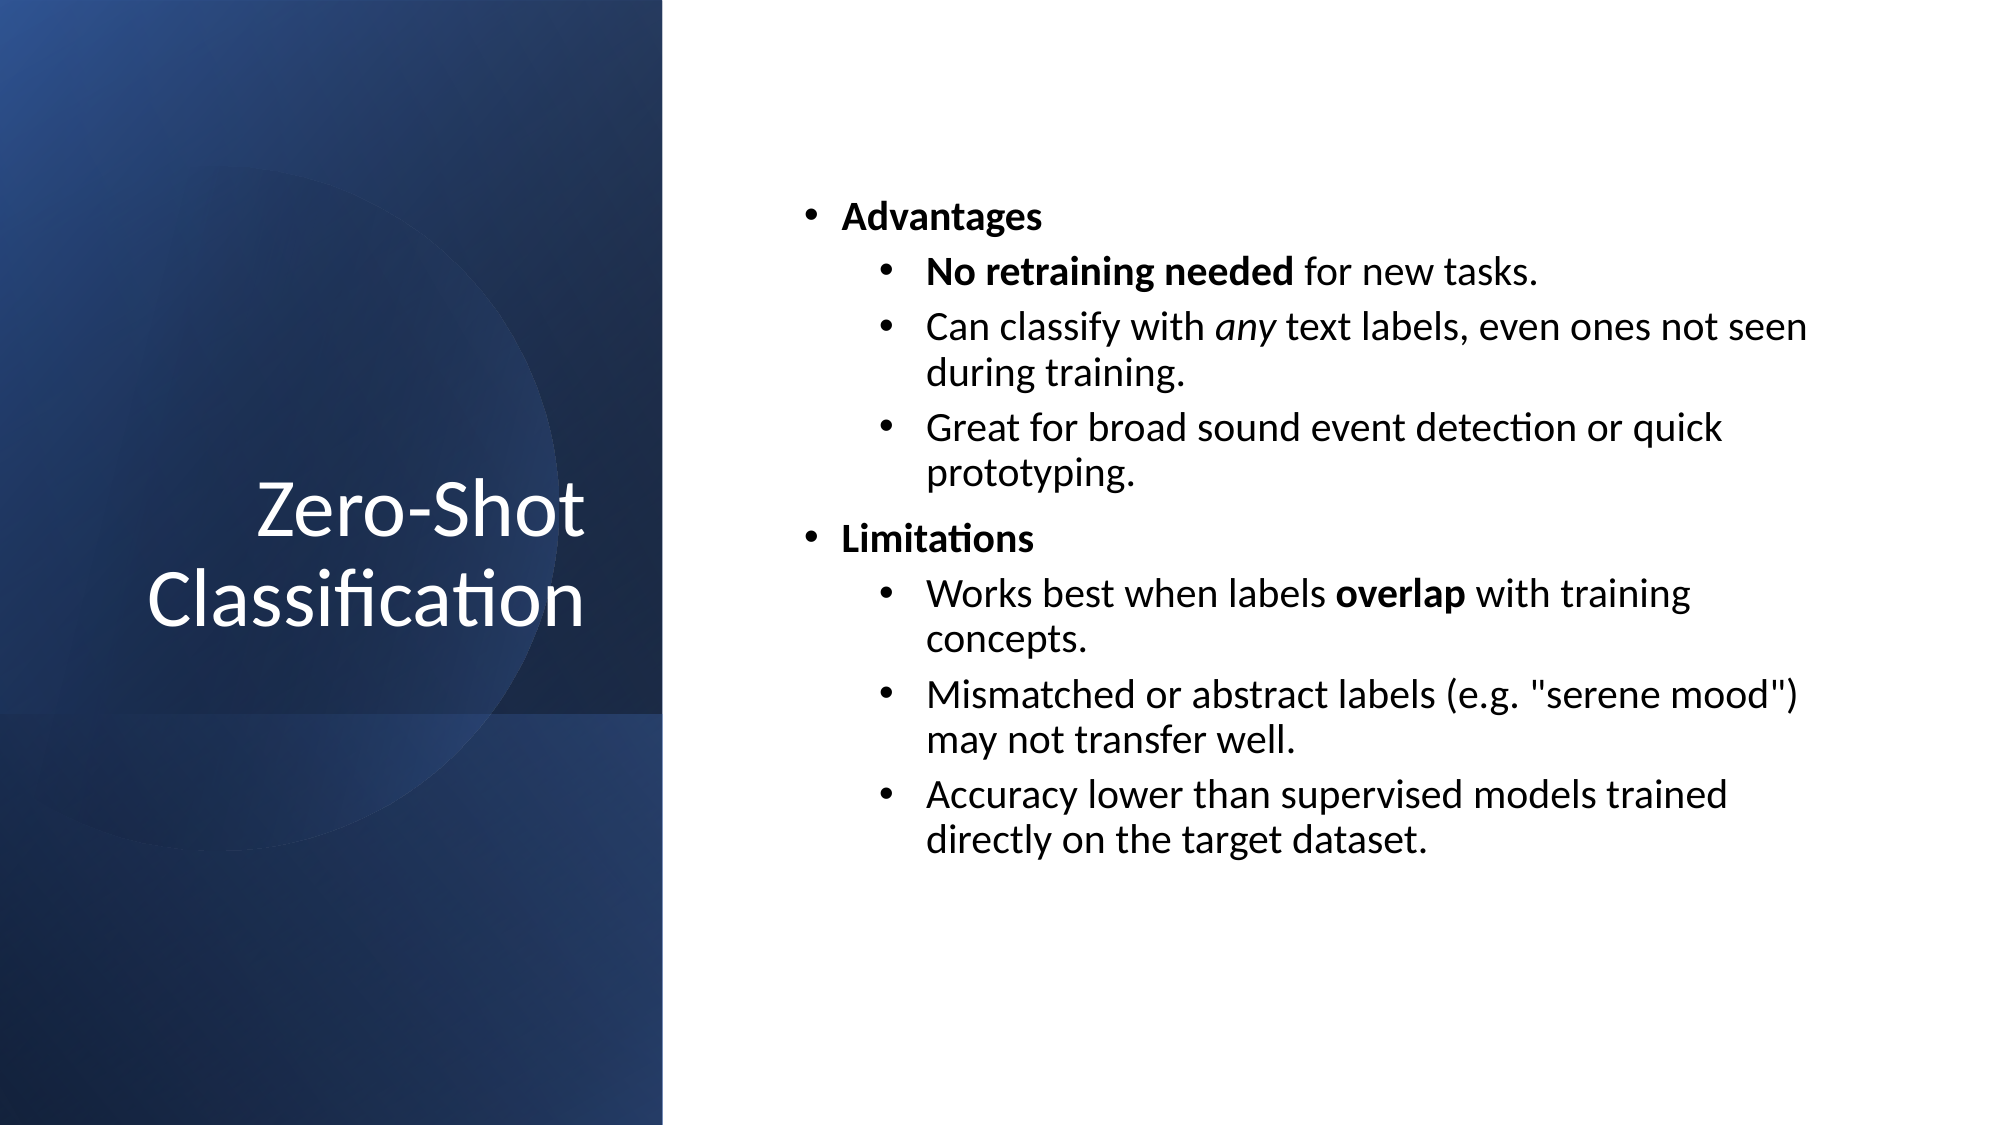

# Zero-Shot Classification
Advantages
No retraining needed for new tasks.
Can classify with any text labels, even ones not seen during training.
Great for broad sound event detection or quick prototyping.
Limitations
Works best when labels overlap with training concepts.
Mismatched or abstract labels (e.g. "serene mood") may not transfer well.
Accuracy lower than supervised models trained directly on the target dataset.